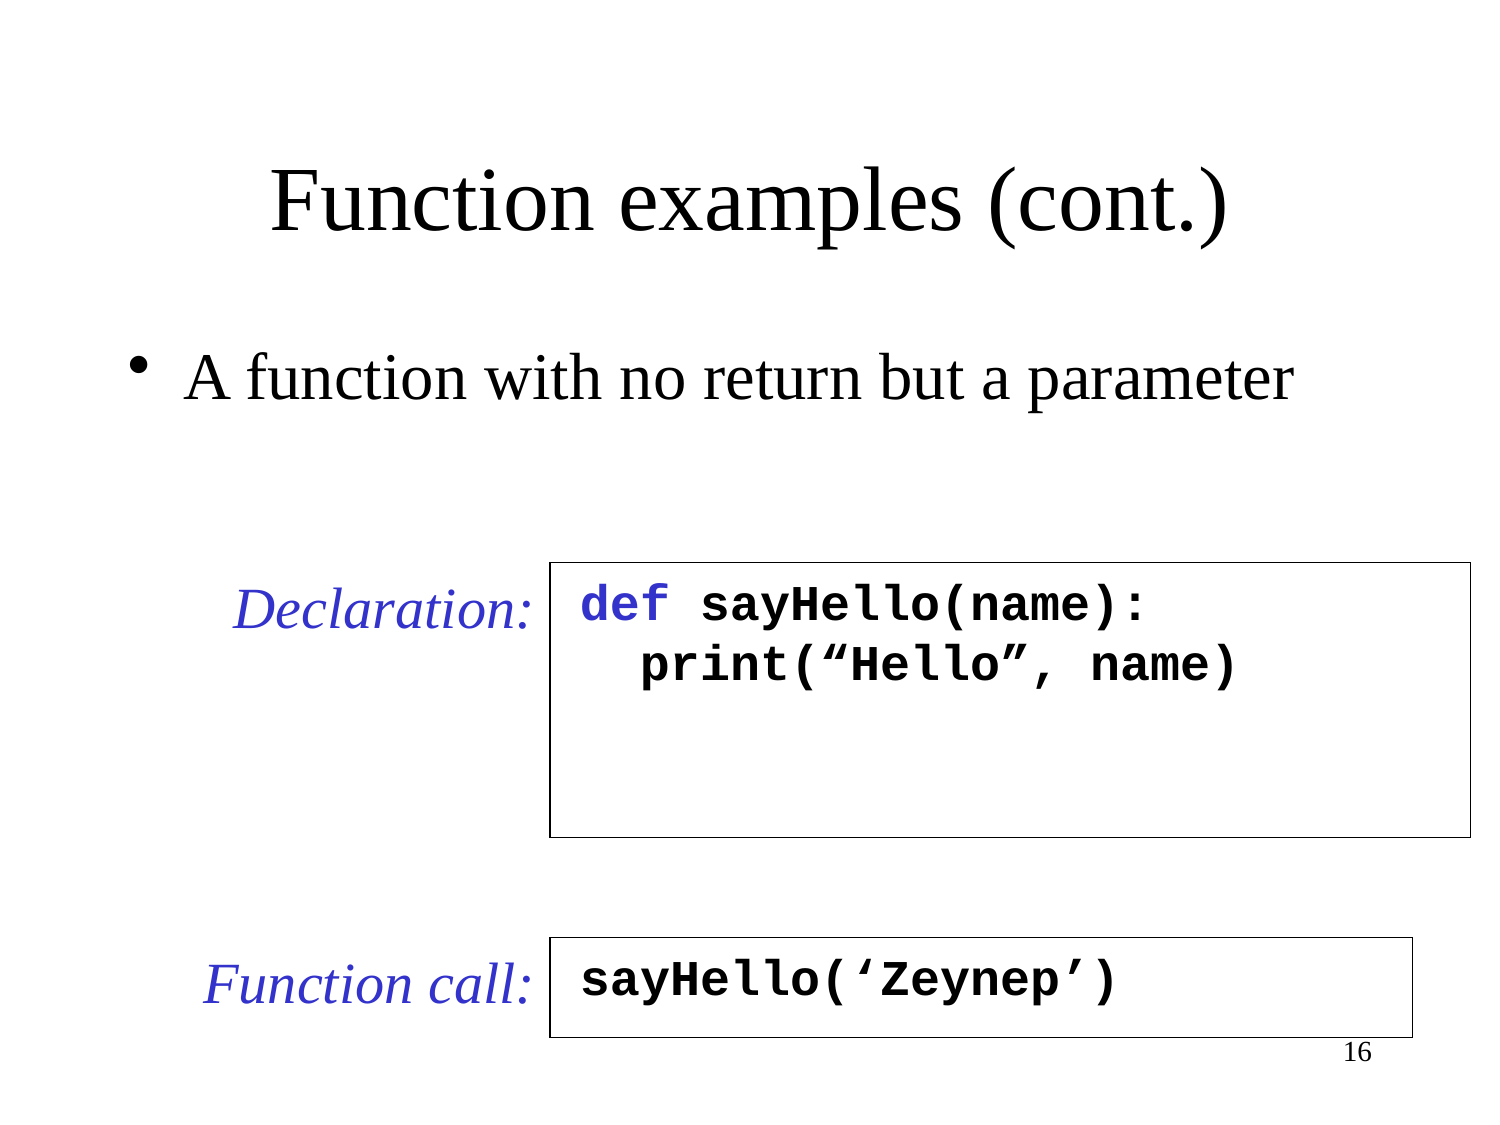

# Function examples (cont.)
A function with no return but a parameter
Declaration:
def sayHello(name):
  print(“Hello”, name)

Function call:
sayHello(‘Zeynep’)
16